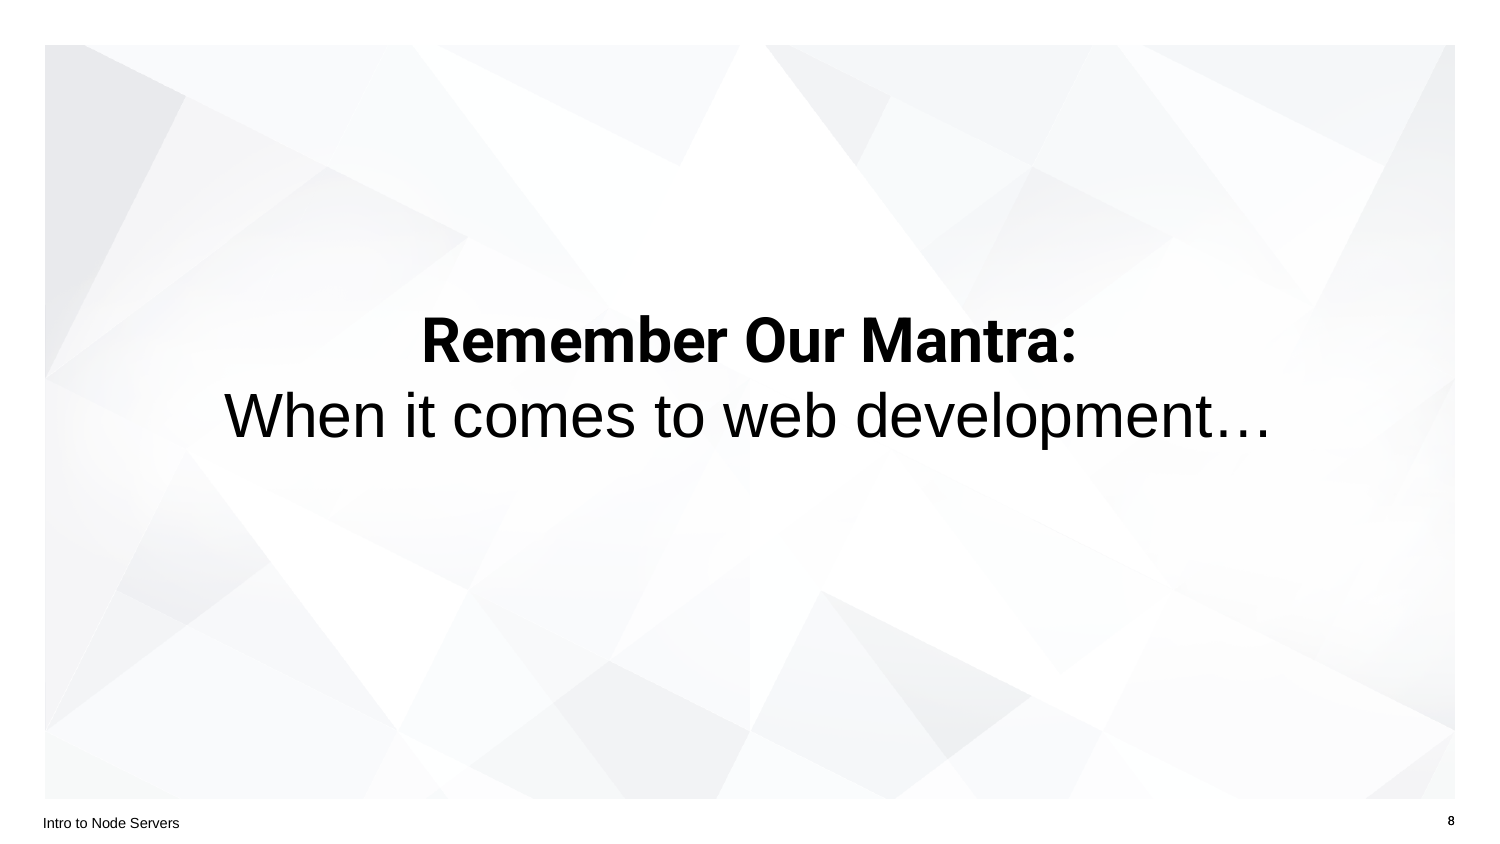

# Remember Our Mantra:
When it comes to web development…
Intro to Node Servers